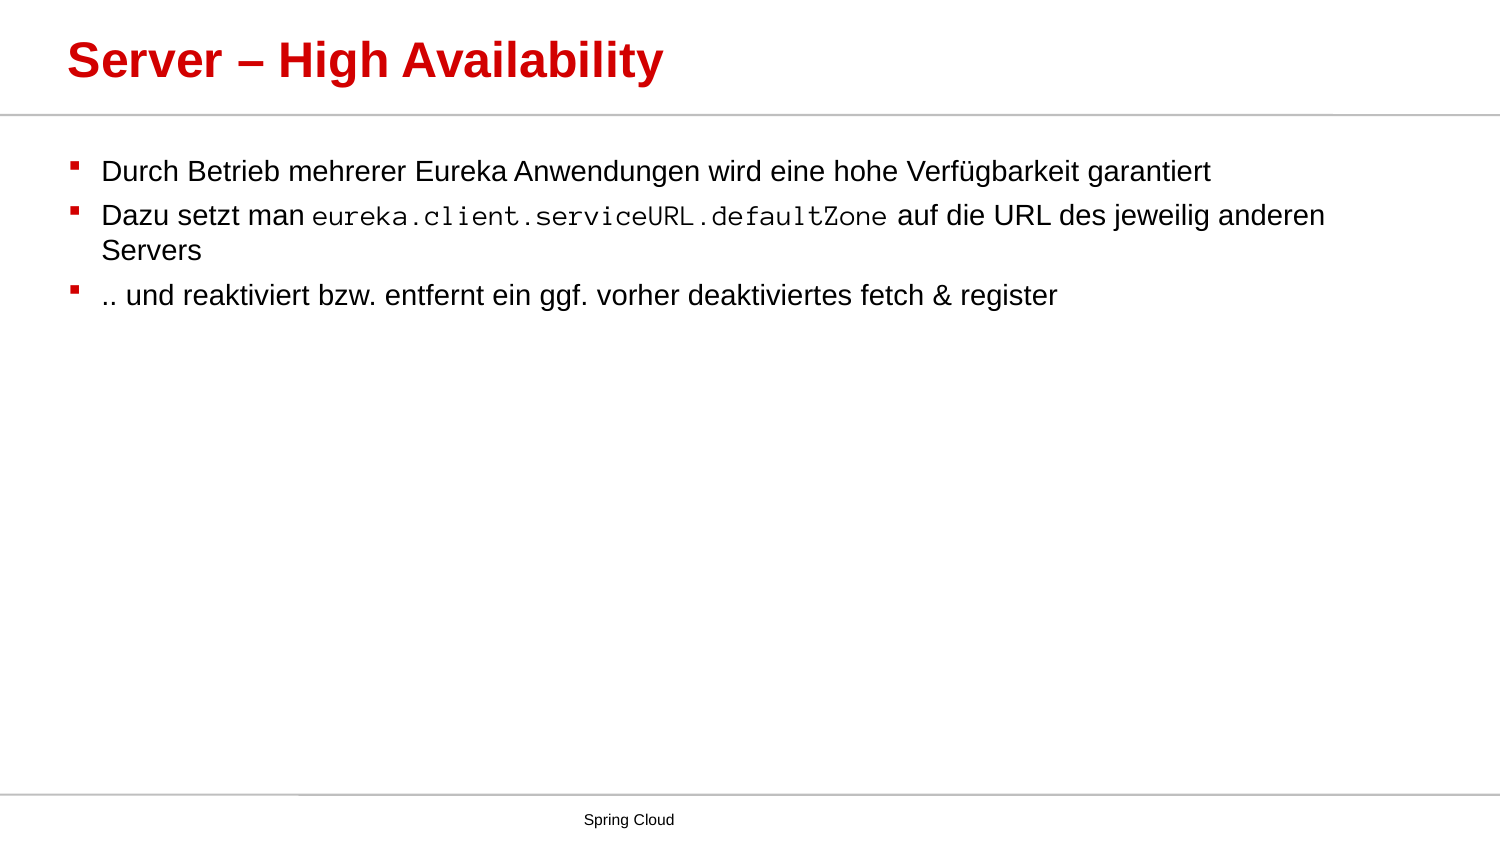

# Server – High Availability
Durch Betrieb mehrerer Eureka Anwendungen wird eine hohe Verfügbarkeit garantiert
Dazu setzt man eureka.client.serviceURL.defaultZone auf die URL des jeweilig anderen Servers
.. und reaktiviert bzw. entfernt ein ggf. vorher deaktiviertes fetch & register
Spring Cloud